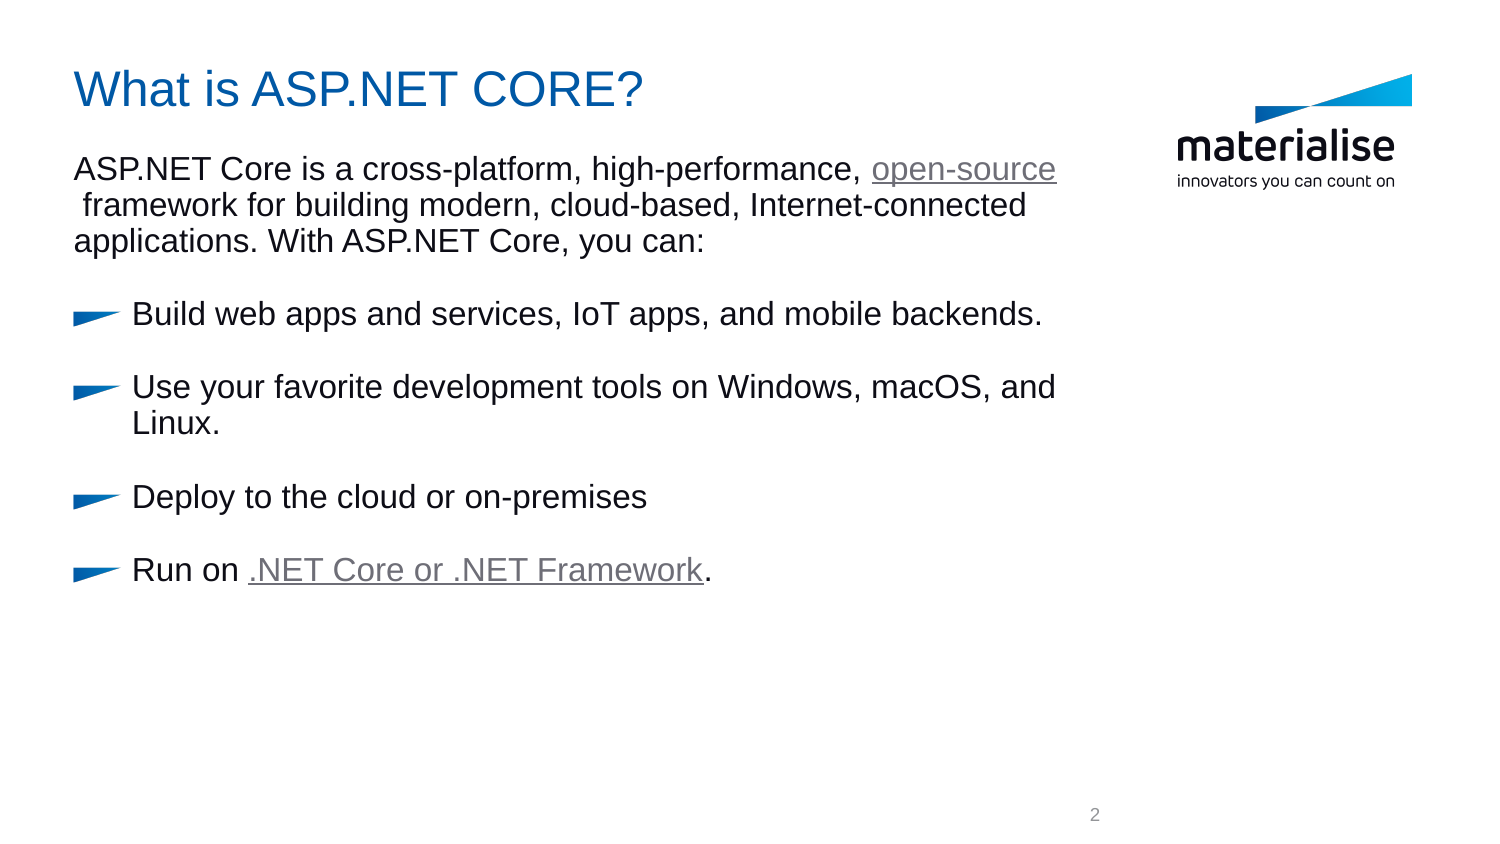

# What is ASP.NET CORE?
ASP.NET Core is a cross-platform, high-performance, open-source framework for building modern, cloud-based, Internet-connected applications. With ASP.NET Core, you can:
Build web apps and services, IoT apps, and mobile backends.
Use your favorite development tools on Windows, macOS, and Linux.
Deploy to the cloud or on-premises
Run on .NET Core or .NET Framework.
2